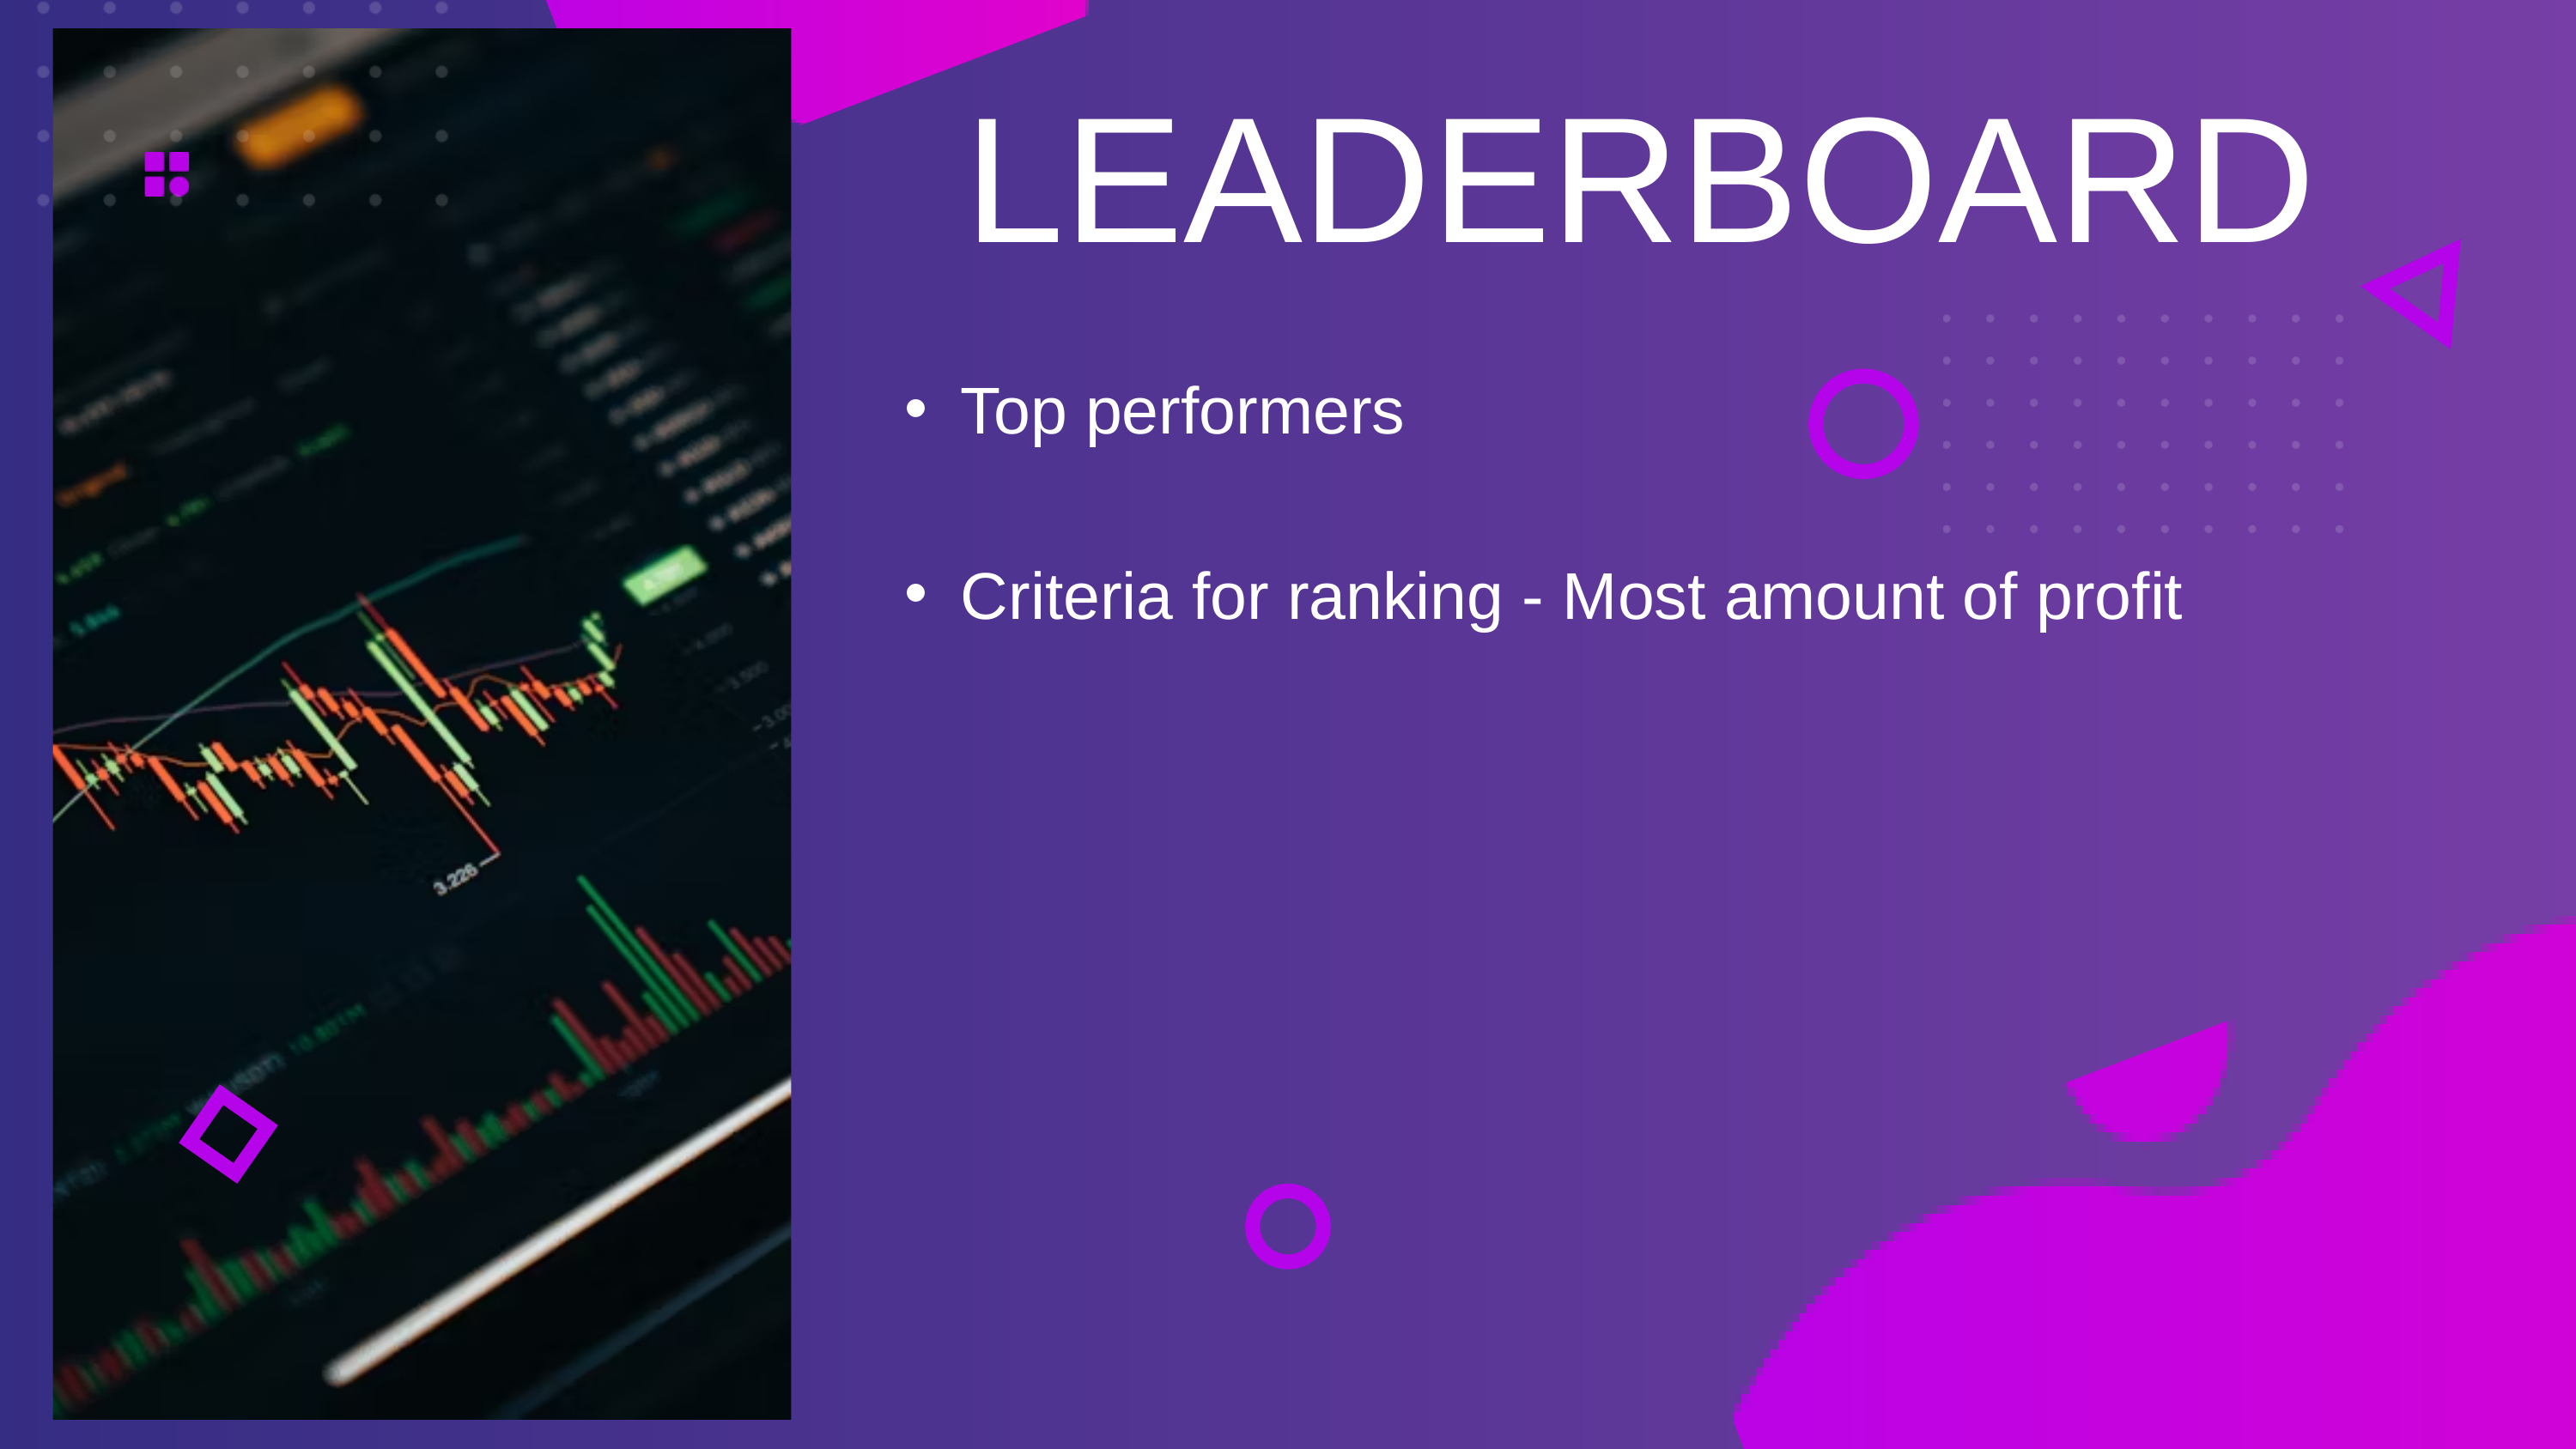

LEADERBOARD

Top performers

Criteria for ranking - Most amount of profit